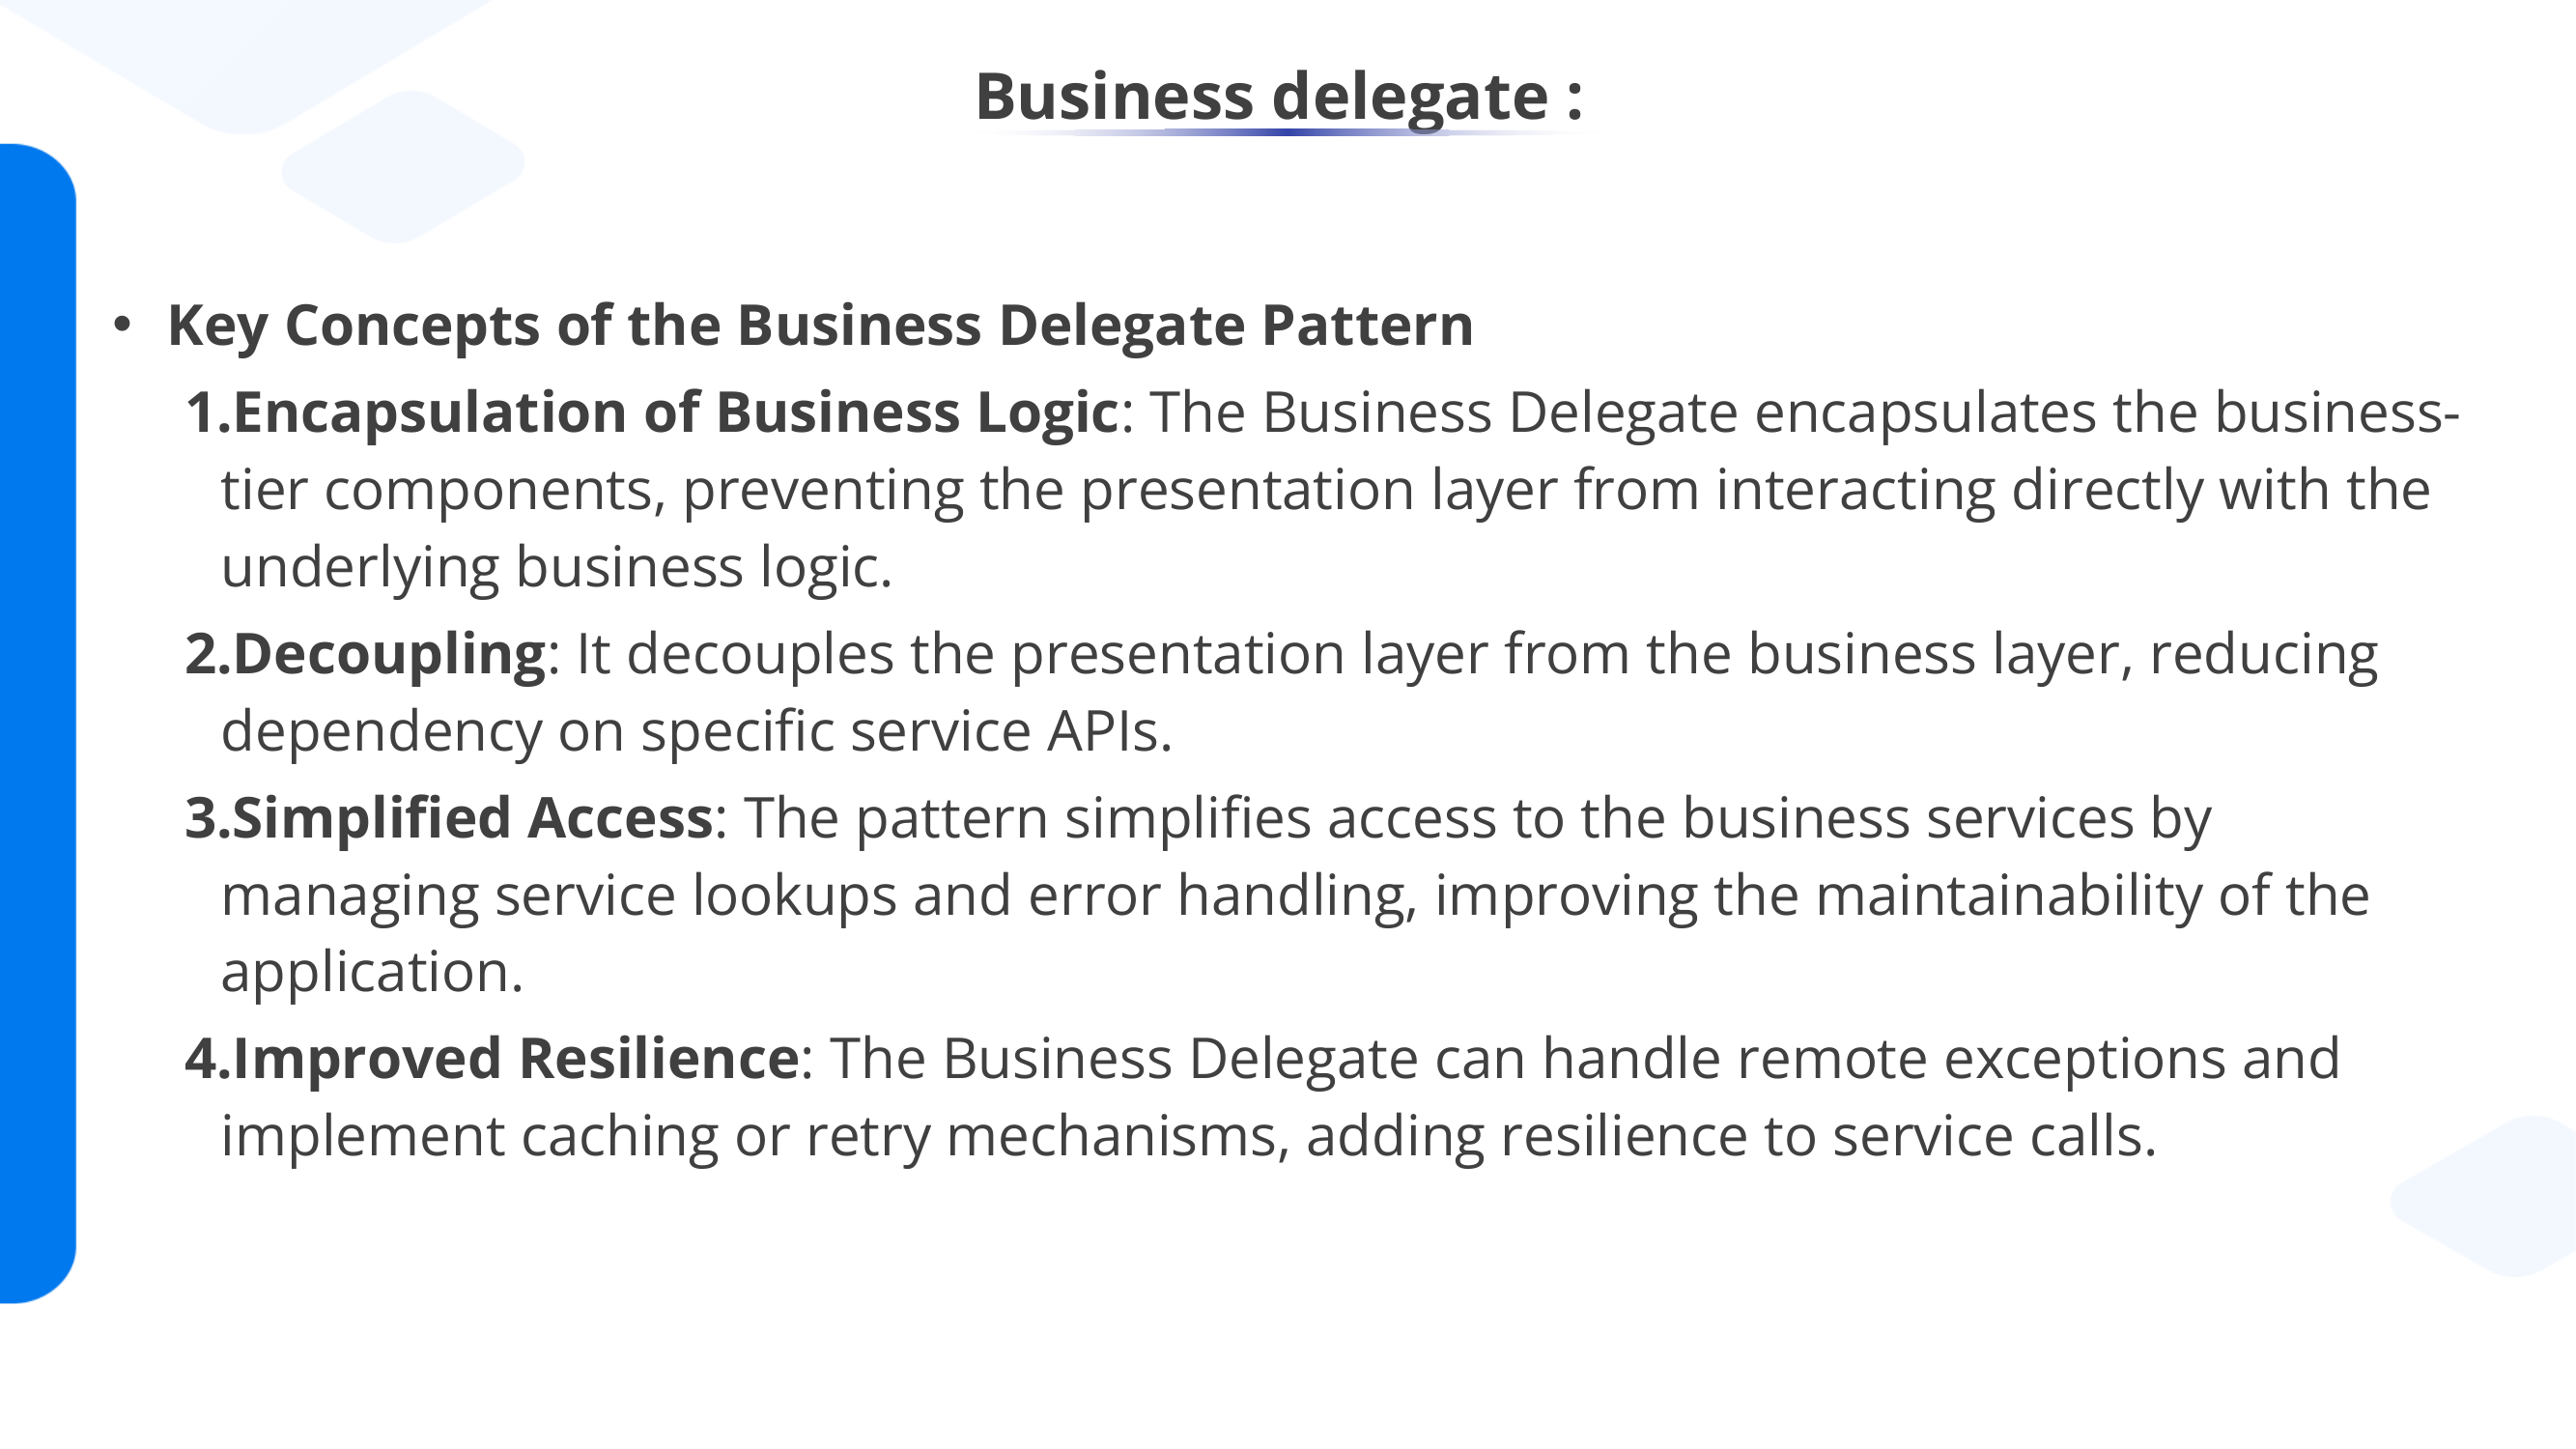

# Business delegate :

Key Concepts of the Business Delegate Pattern
Encapsulation of Business Logic: The Business Delegate encapsulates the business-tier components, preventing the presentation layer from interacting directly with the underlying business logic.
Decoupling: It decouples the presentation layer from the business layer, reducing dependency on specific service APIs.
Simplified Access: The pattern simplifies access to the business services by managing service lookups and error handling, improving the maintainability of the application.
Improved Resilience: The Business Delegate can handle remote exceptions and implement caching or retry mechanisms, adding resilience to service calls.